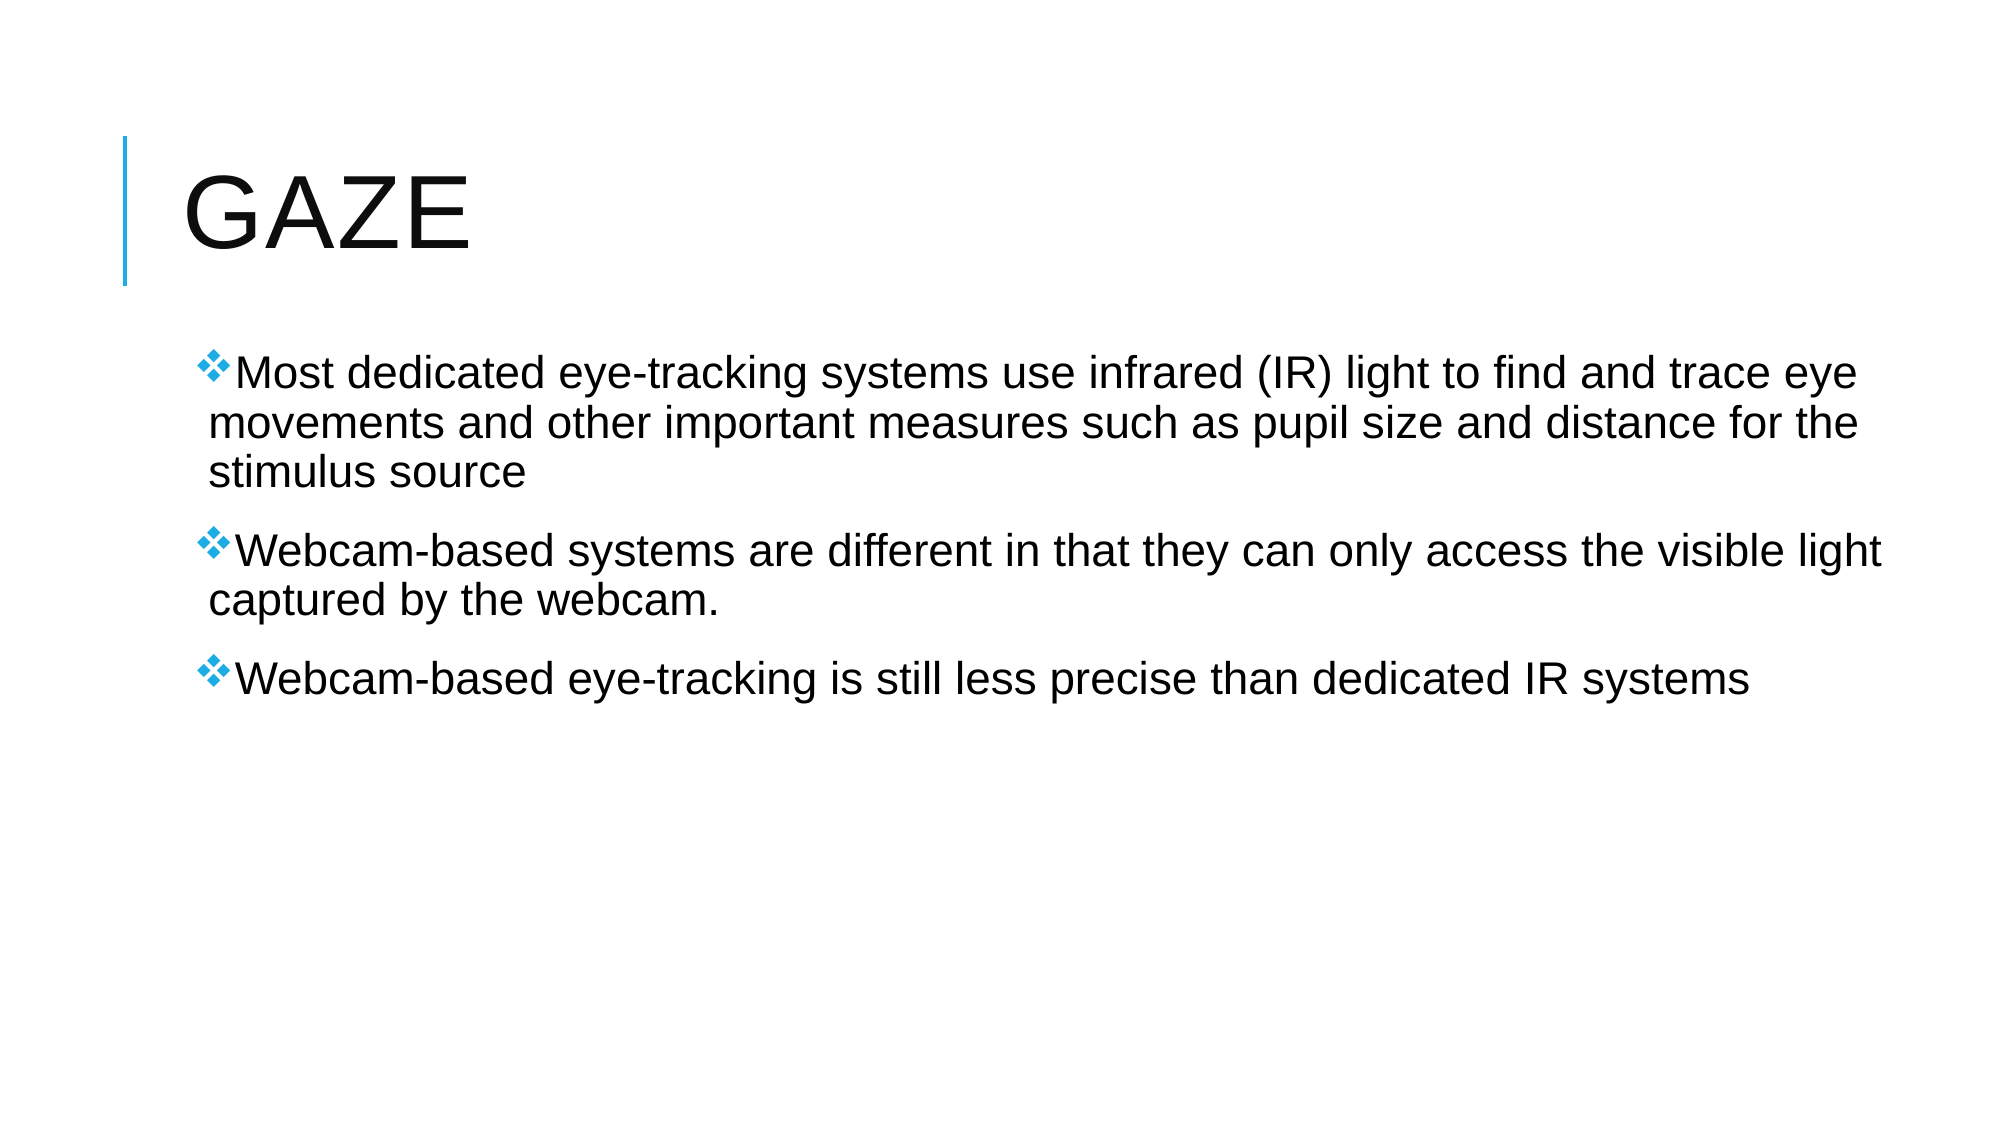

# Gaze
Most dedicated eye-tracking systems use infrared (IR) light to find and trace eye movements and other important measures such as pupil size and distance for the stimulus source
Webcam-based systems are different in that they can only access the visible light captured by the webcam.
Webcam-based eye-tracking is still less precise than dedicated IR systems